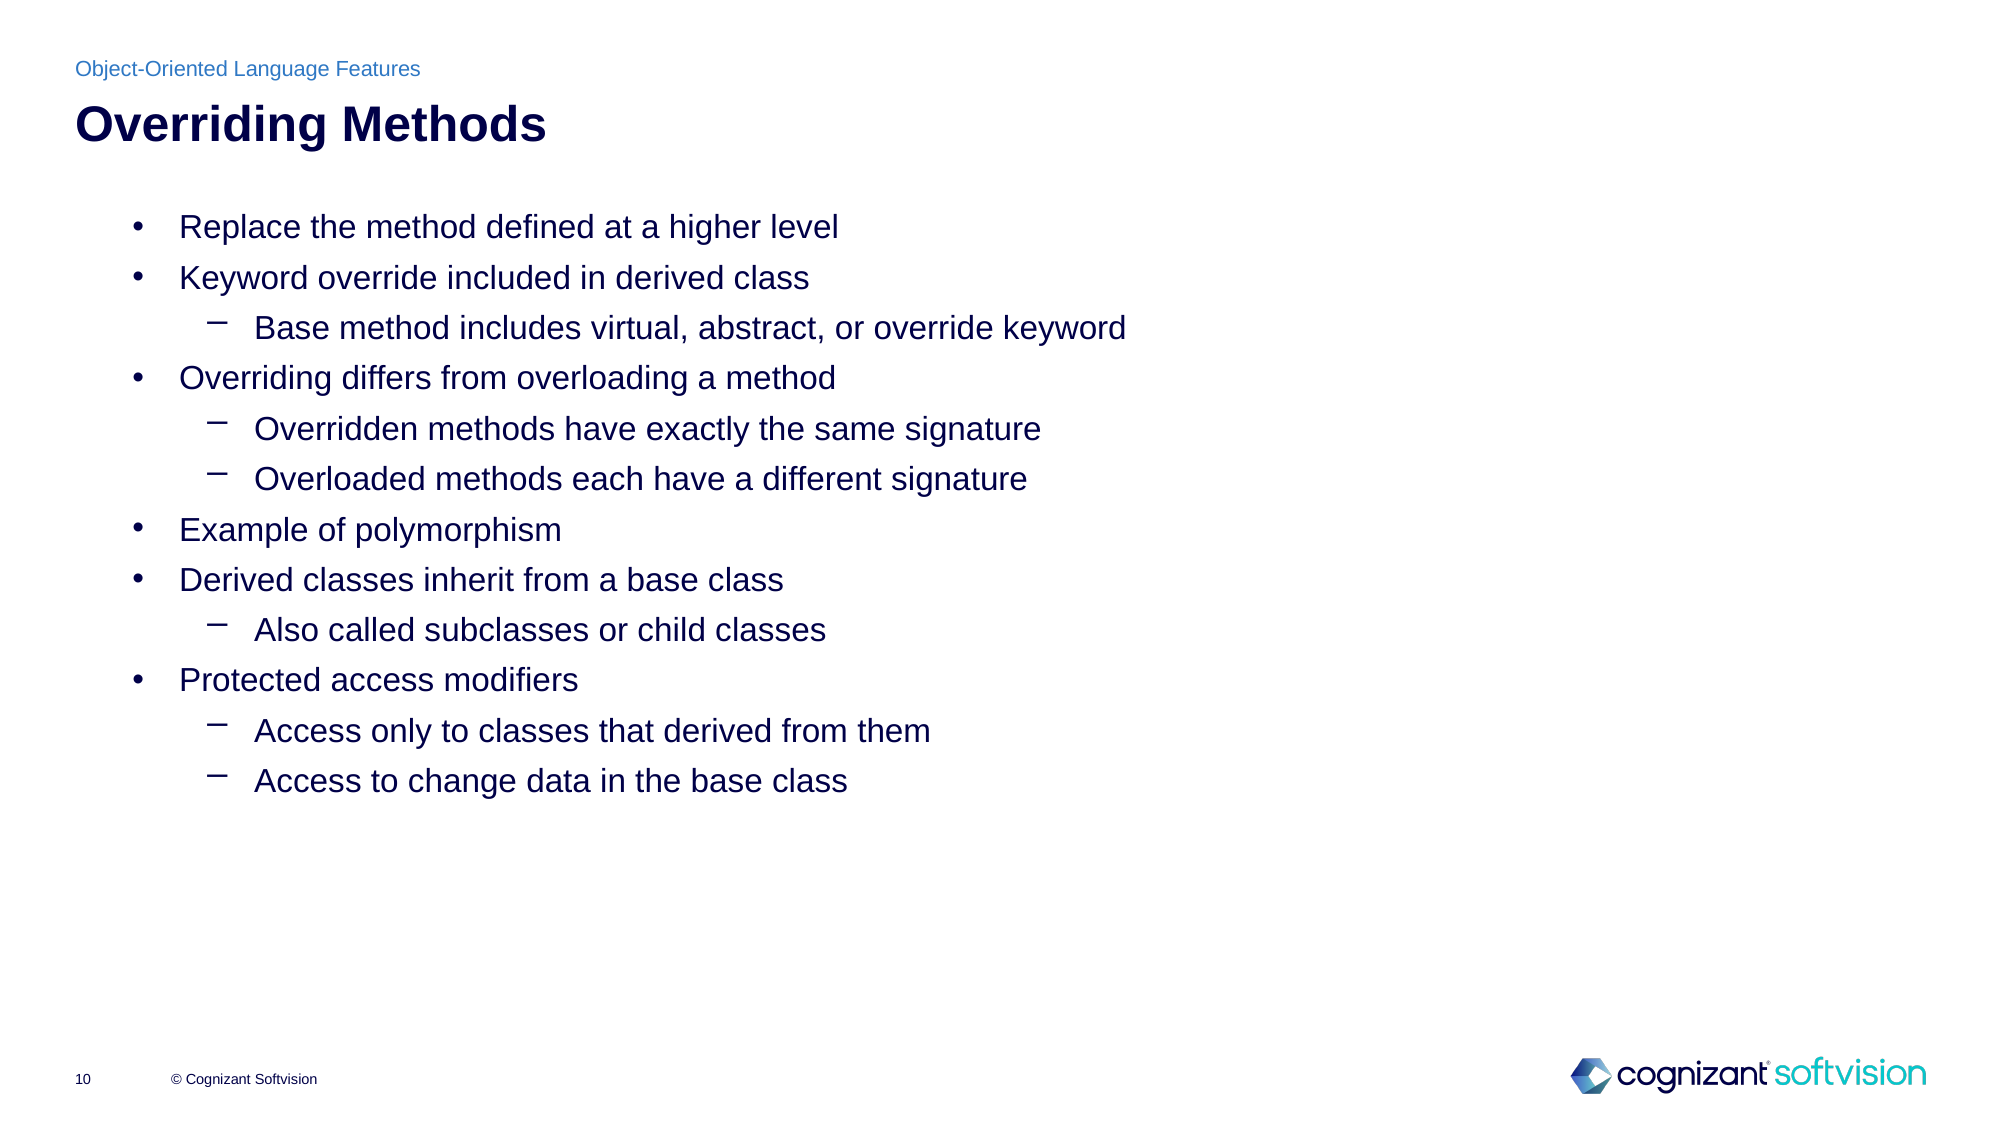

Object-Oriented Language Features
# Overriding Methods
Replace the method defined at a higher level
Keyword override included in derived class
Base method includes virtual, abstract, or override keyword
Overriding differs from overloading a method
Overridden methods have exactly the same signature
Overloaded methods each have a different signature
Example of polymorphism
Derived classes inherit from a base class
Also called subclasses or child classes
Protected access modifiers
Access only to classes that derived from them
Access to change data in the base class

© Cognizant Softvision
10